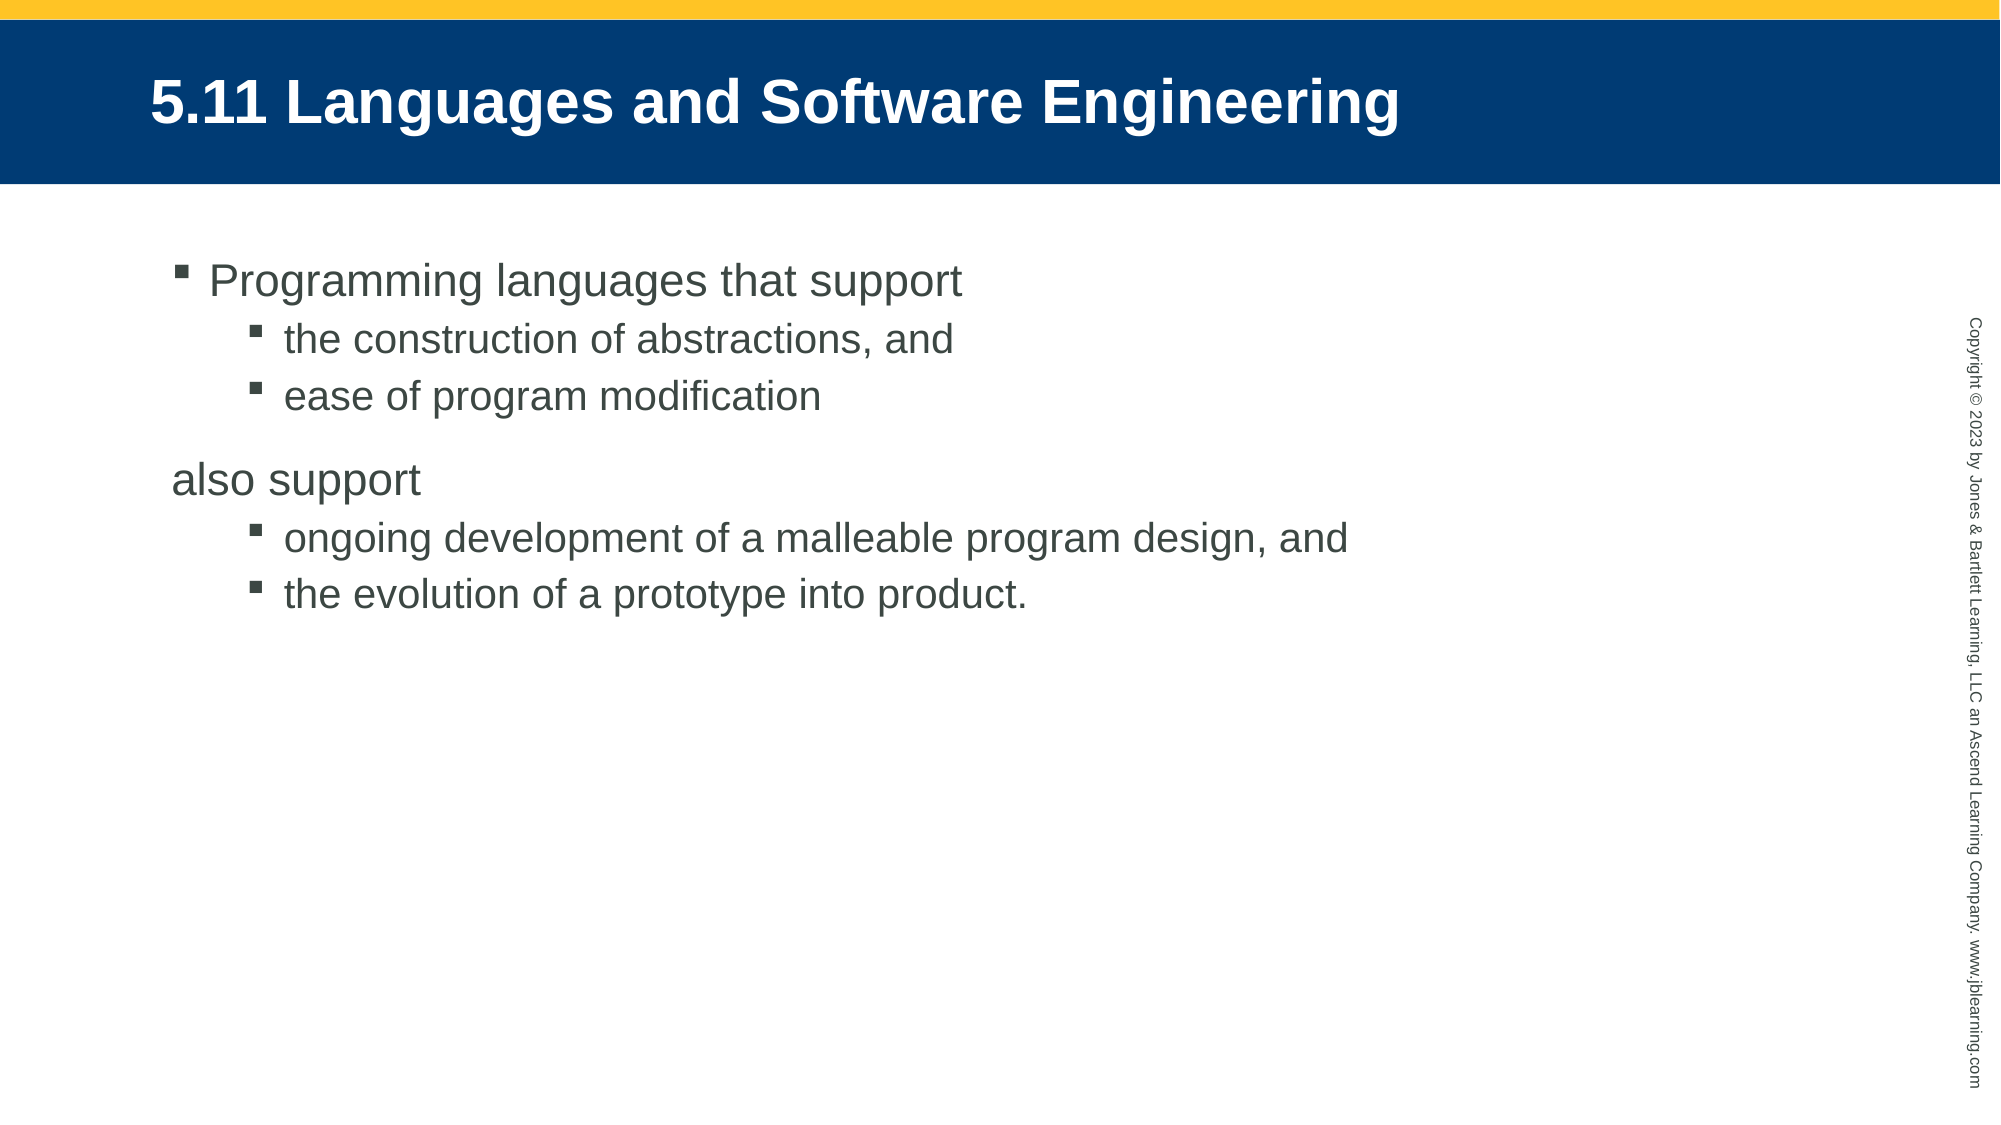

# 5.11 Languages and Software Engineering
Programming languages that support
the construction of abstractions, and
ease of program modification
also support
ongoing development of a malleable program design, and
the evolution of a prototype into product.